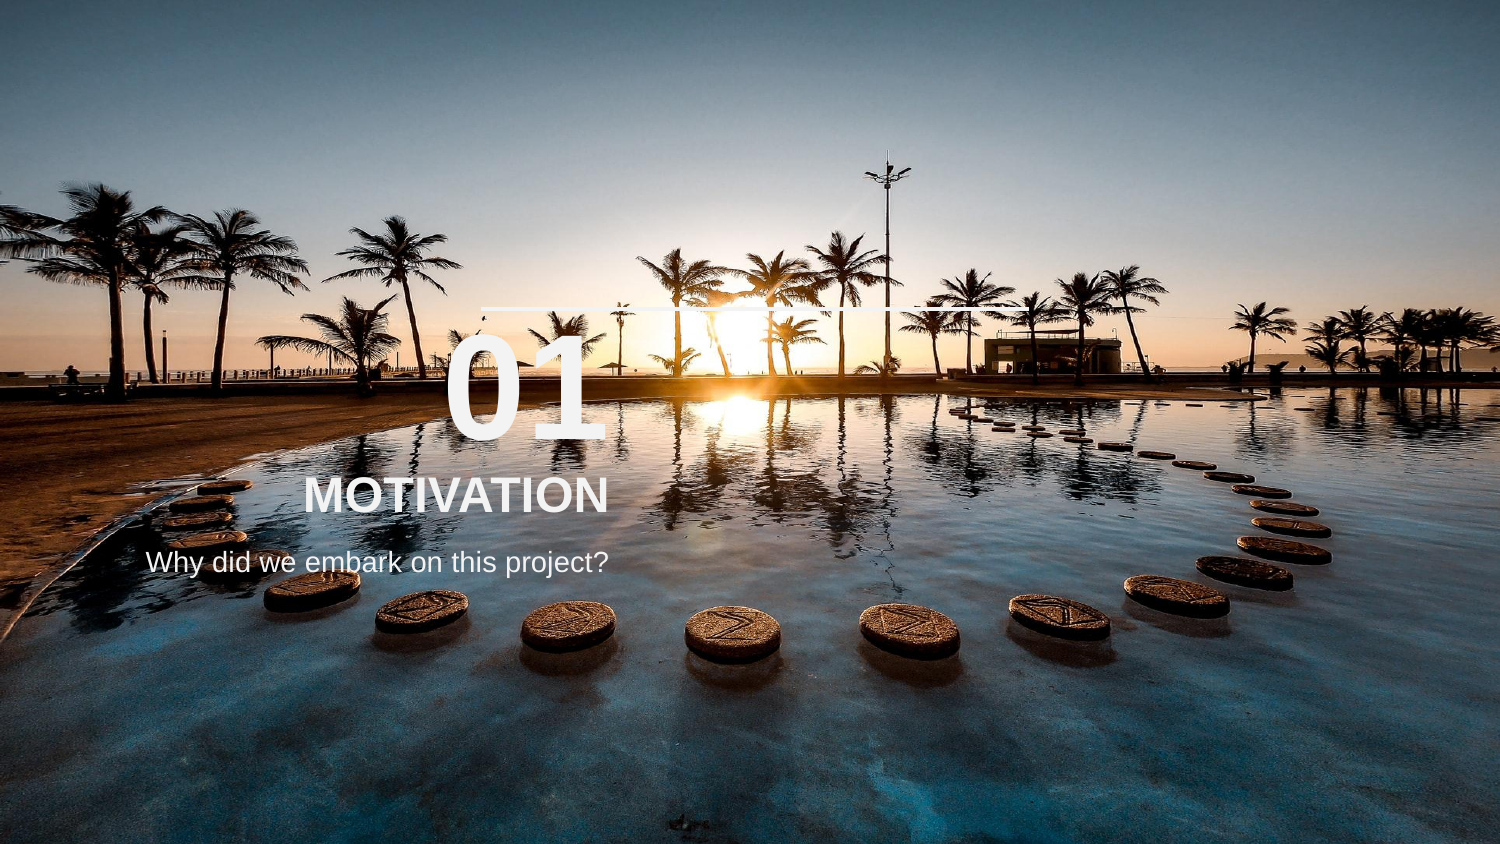

01
# MOTIVATION
Why did we embark on this project?